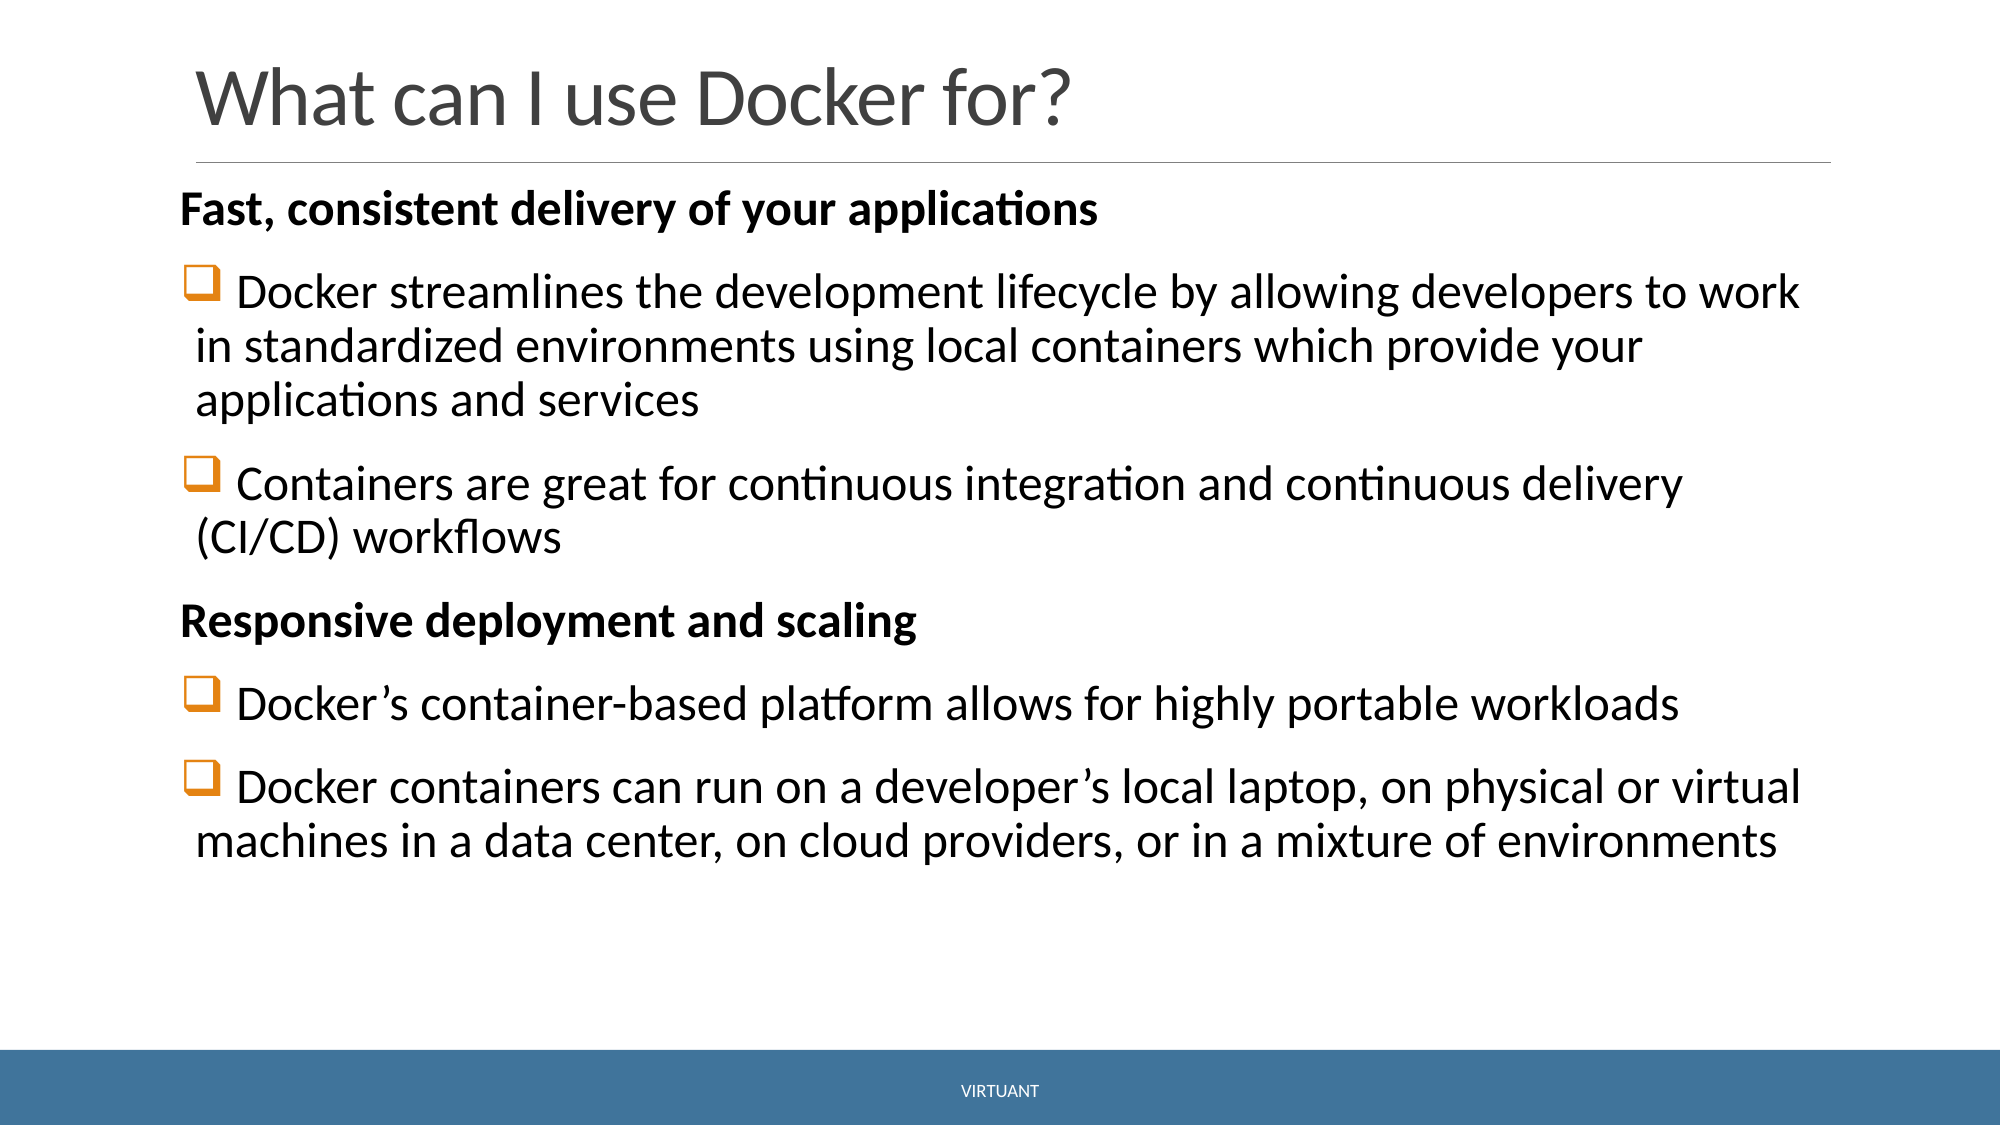

# What can I use Docker for?
Fast, consistent delivery of your applications
 Docker streamlines the development lifecycle by allowing developers to work in standardized environments using local containers which provide your applications and services
 Containers are great for continuous integration and continuous delivery (CI/CD) workflows
Responsive deployment and scaling
 Docker’s container-based platform allows for highly portable workloads
 Docker containers can run on a developer’s local laptop, on physical or virtual machines in a data center, on cloud providers, or in a mixture of environments

Virtuant